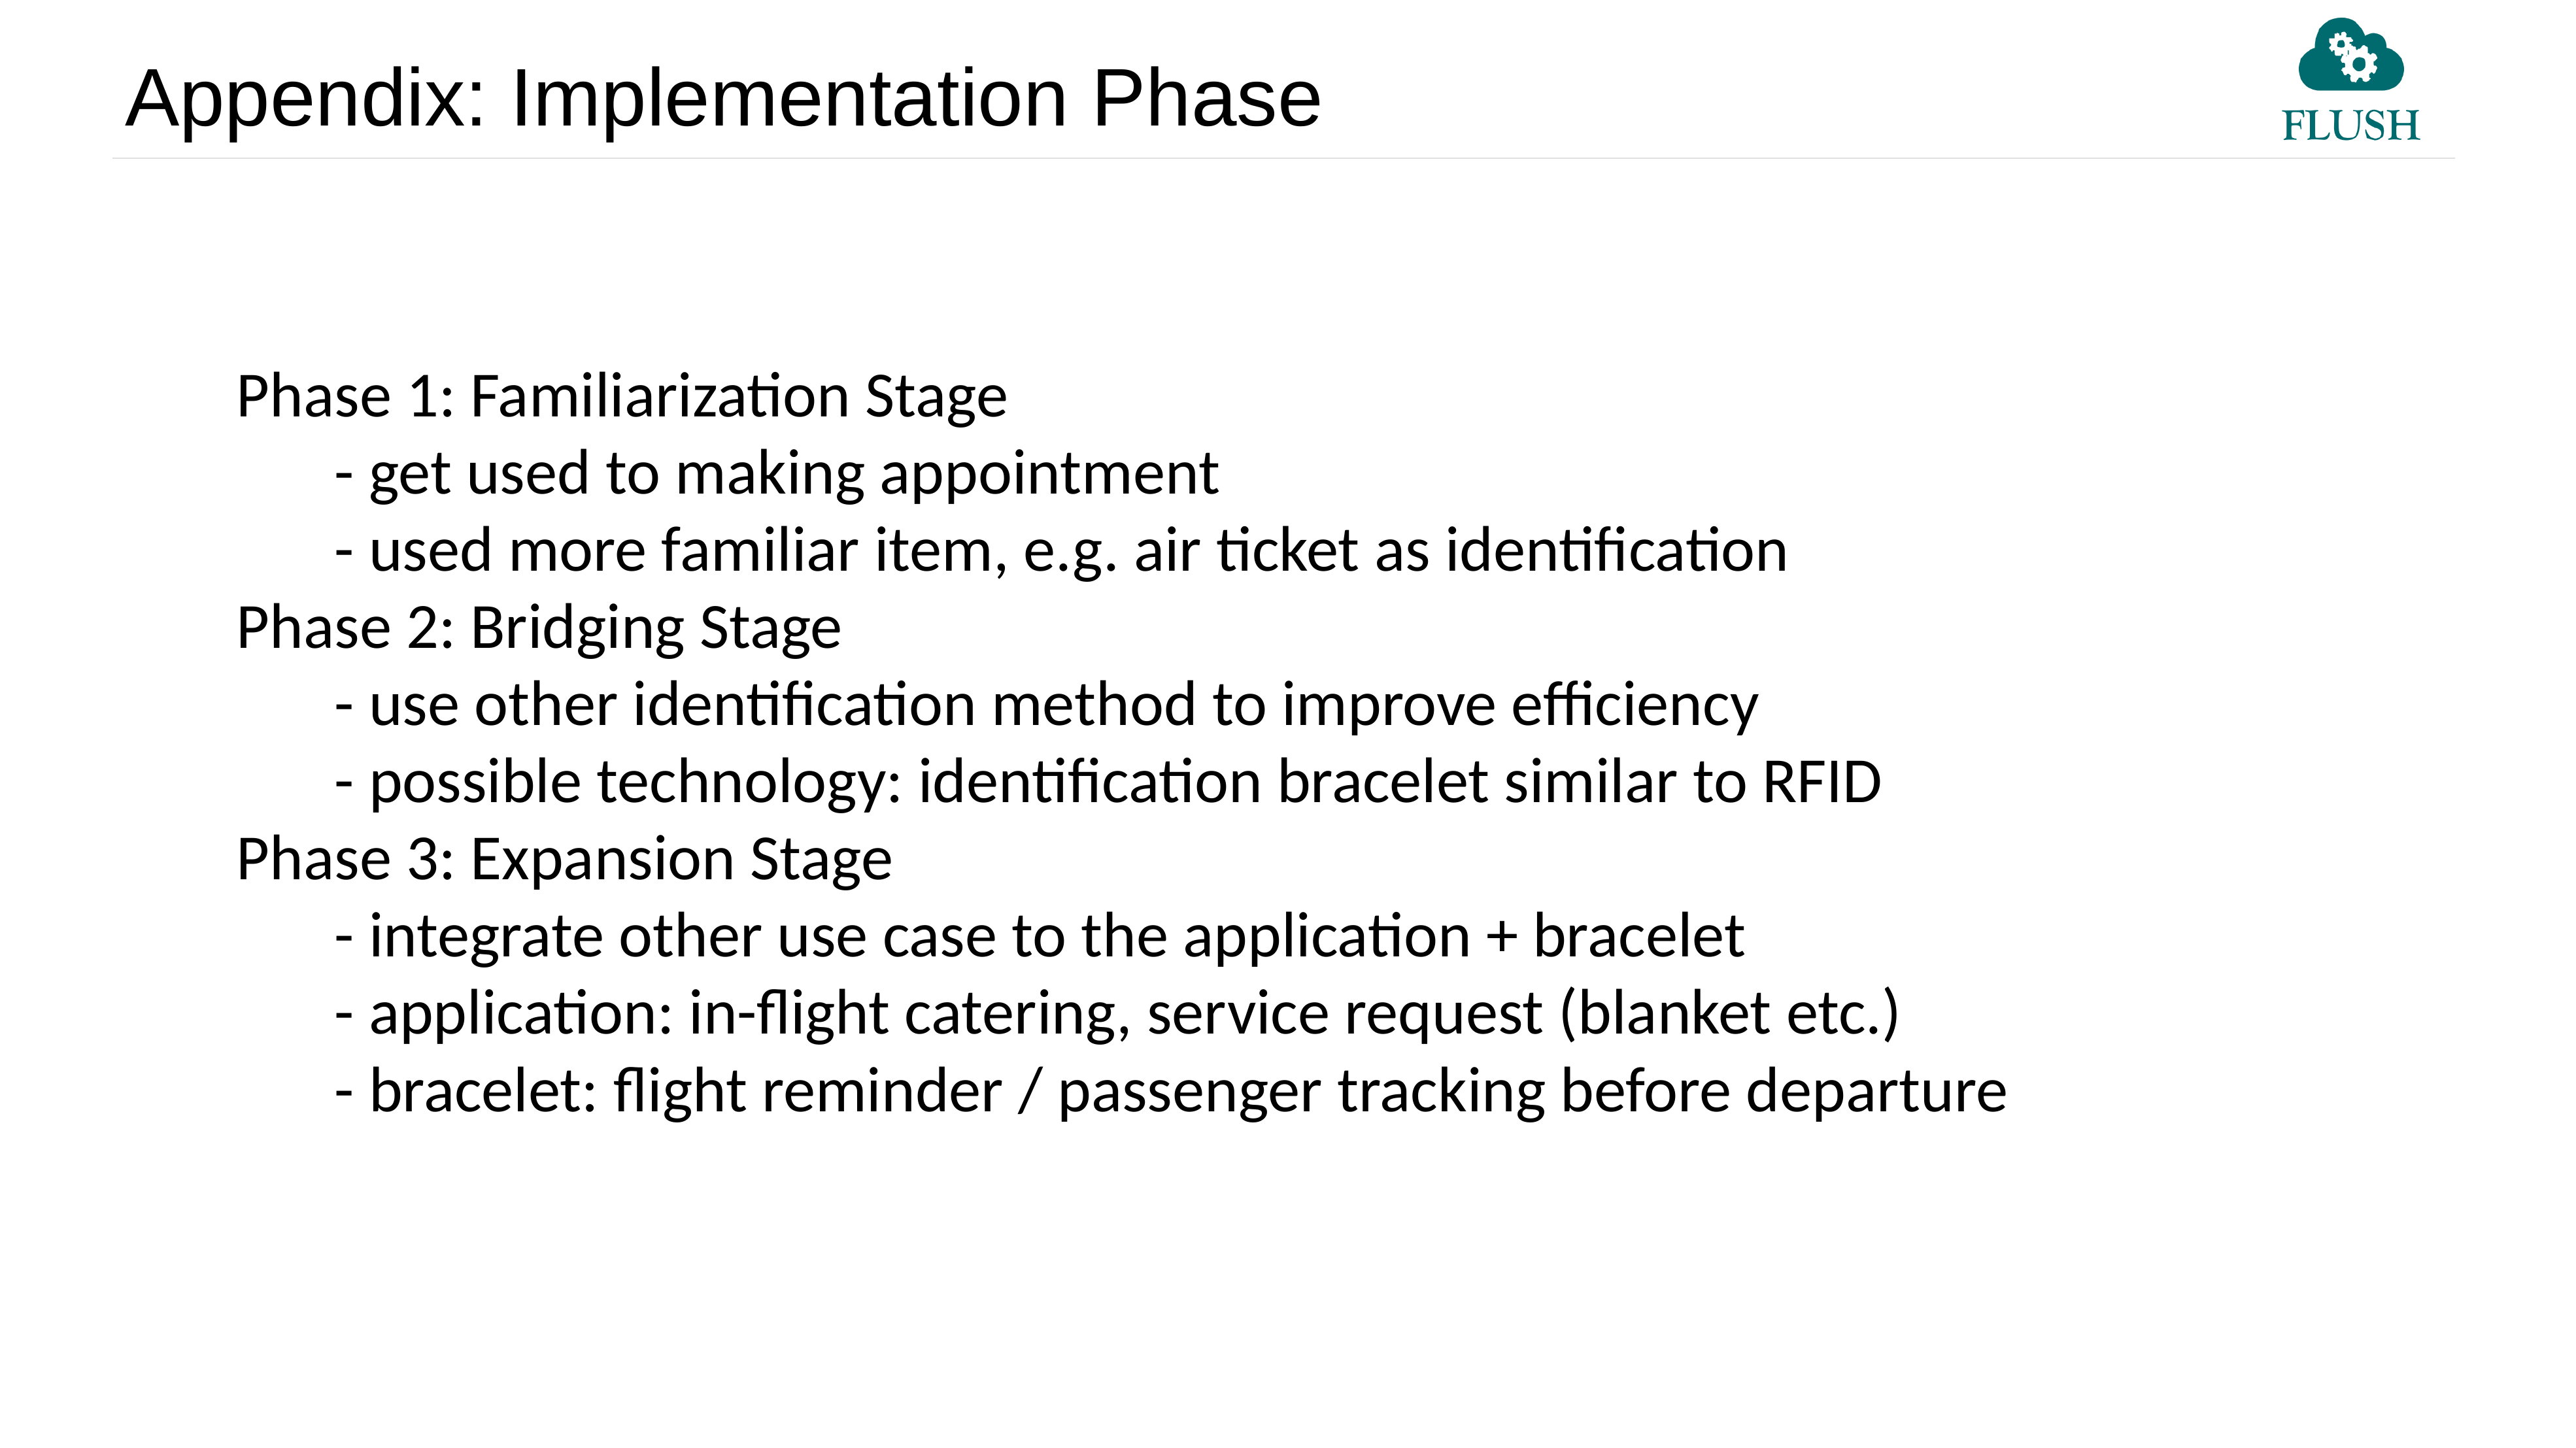

# Competitive Advantage
Appendix: Implementation Phase
Phase 1: Familiarization Stage
	- get used to making appointment
	- used more familiar item, e.g. air ticket as identification
Phase 2: Bridging Stage
	- use other identification method to improve efficiency
	- possible technology: identification bracelet similar to RFID
Phase 3: Expansion Stage
	- integrate other use case to the application + bracelet
	- application: in-flight catering, service request (blanket etc.)
	- bracelet: flight reminder / passenger tracking before departure